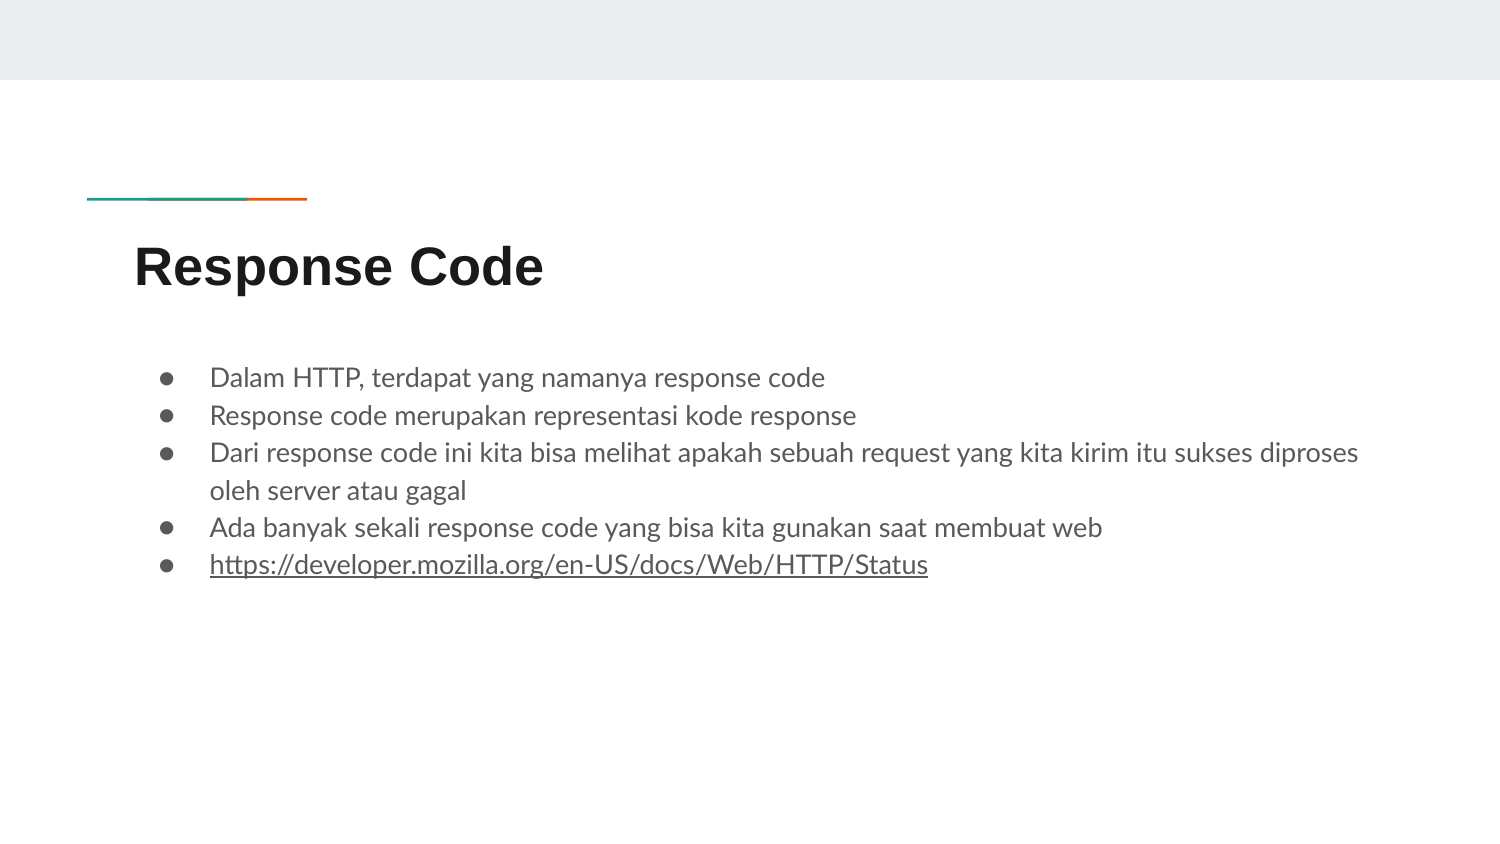

# Response Code
Dalam HTTP, terdapat yang namanya response code
Response code merupakan representasi kode response
Dari response code ini kita bisa melihat apakah sebuah request yang kita kirim itu sukses diproses oleh server atau gagal
Ada banyak sekali response code yang bisa kita gunakan saat membuat web
https://developer.mozilla.org/en-US/docs/Web/HTTP/Status